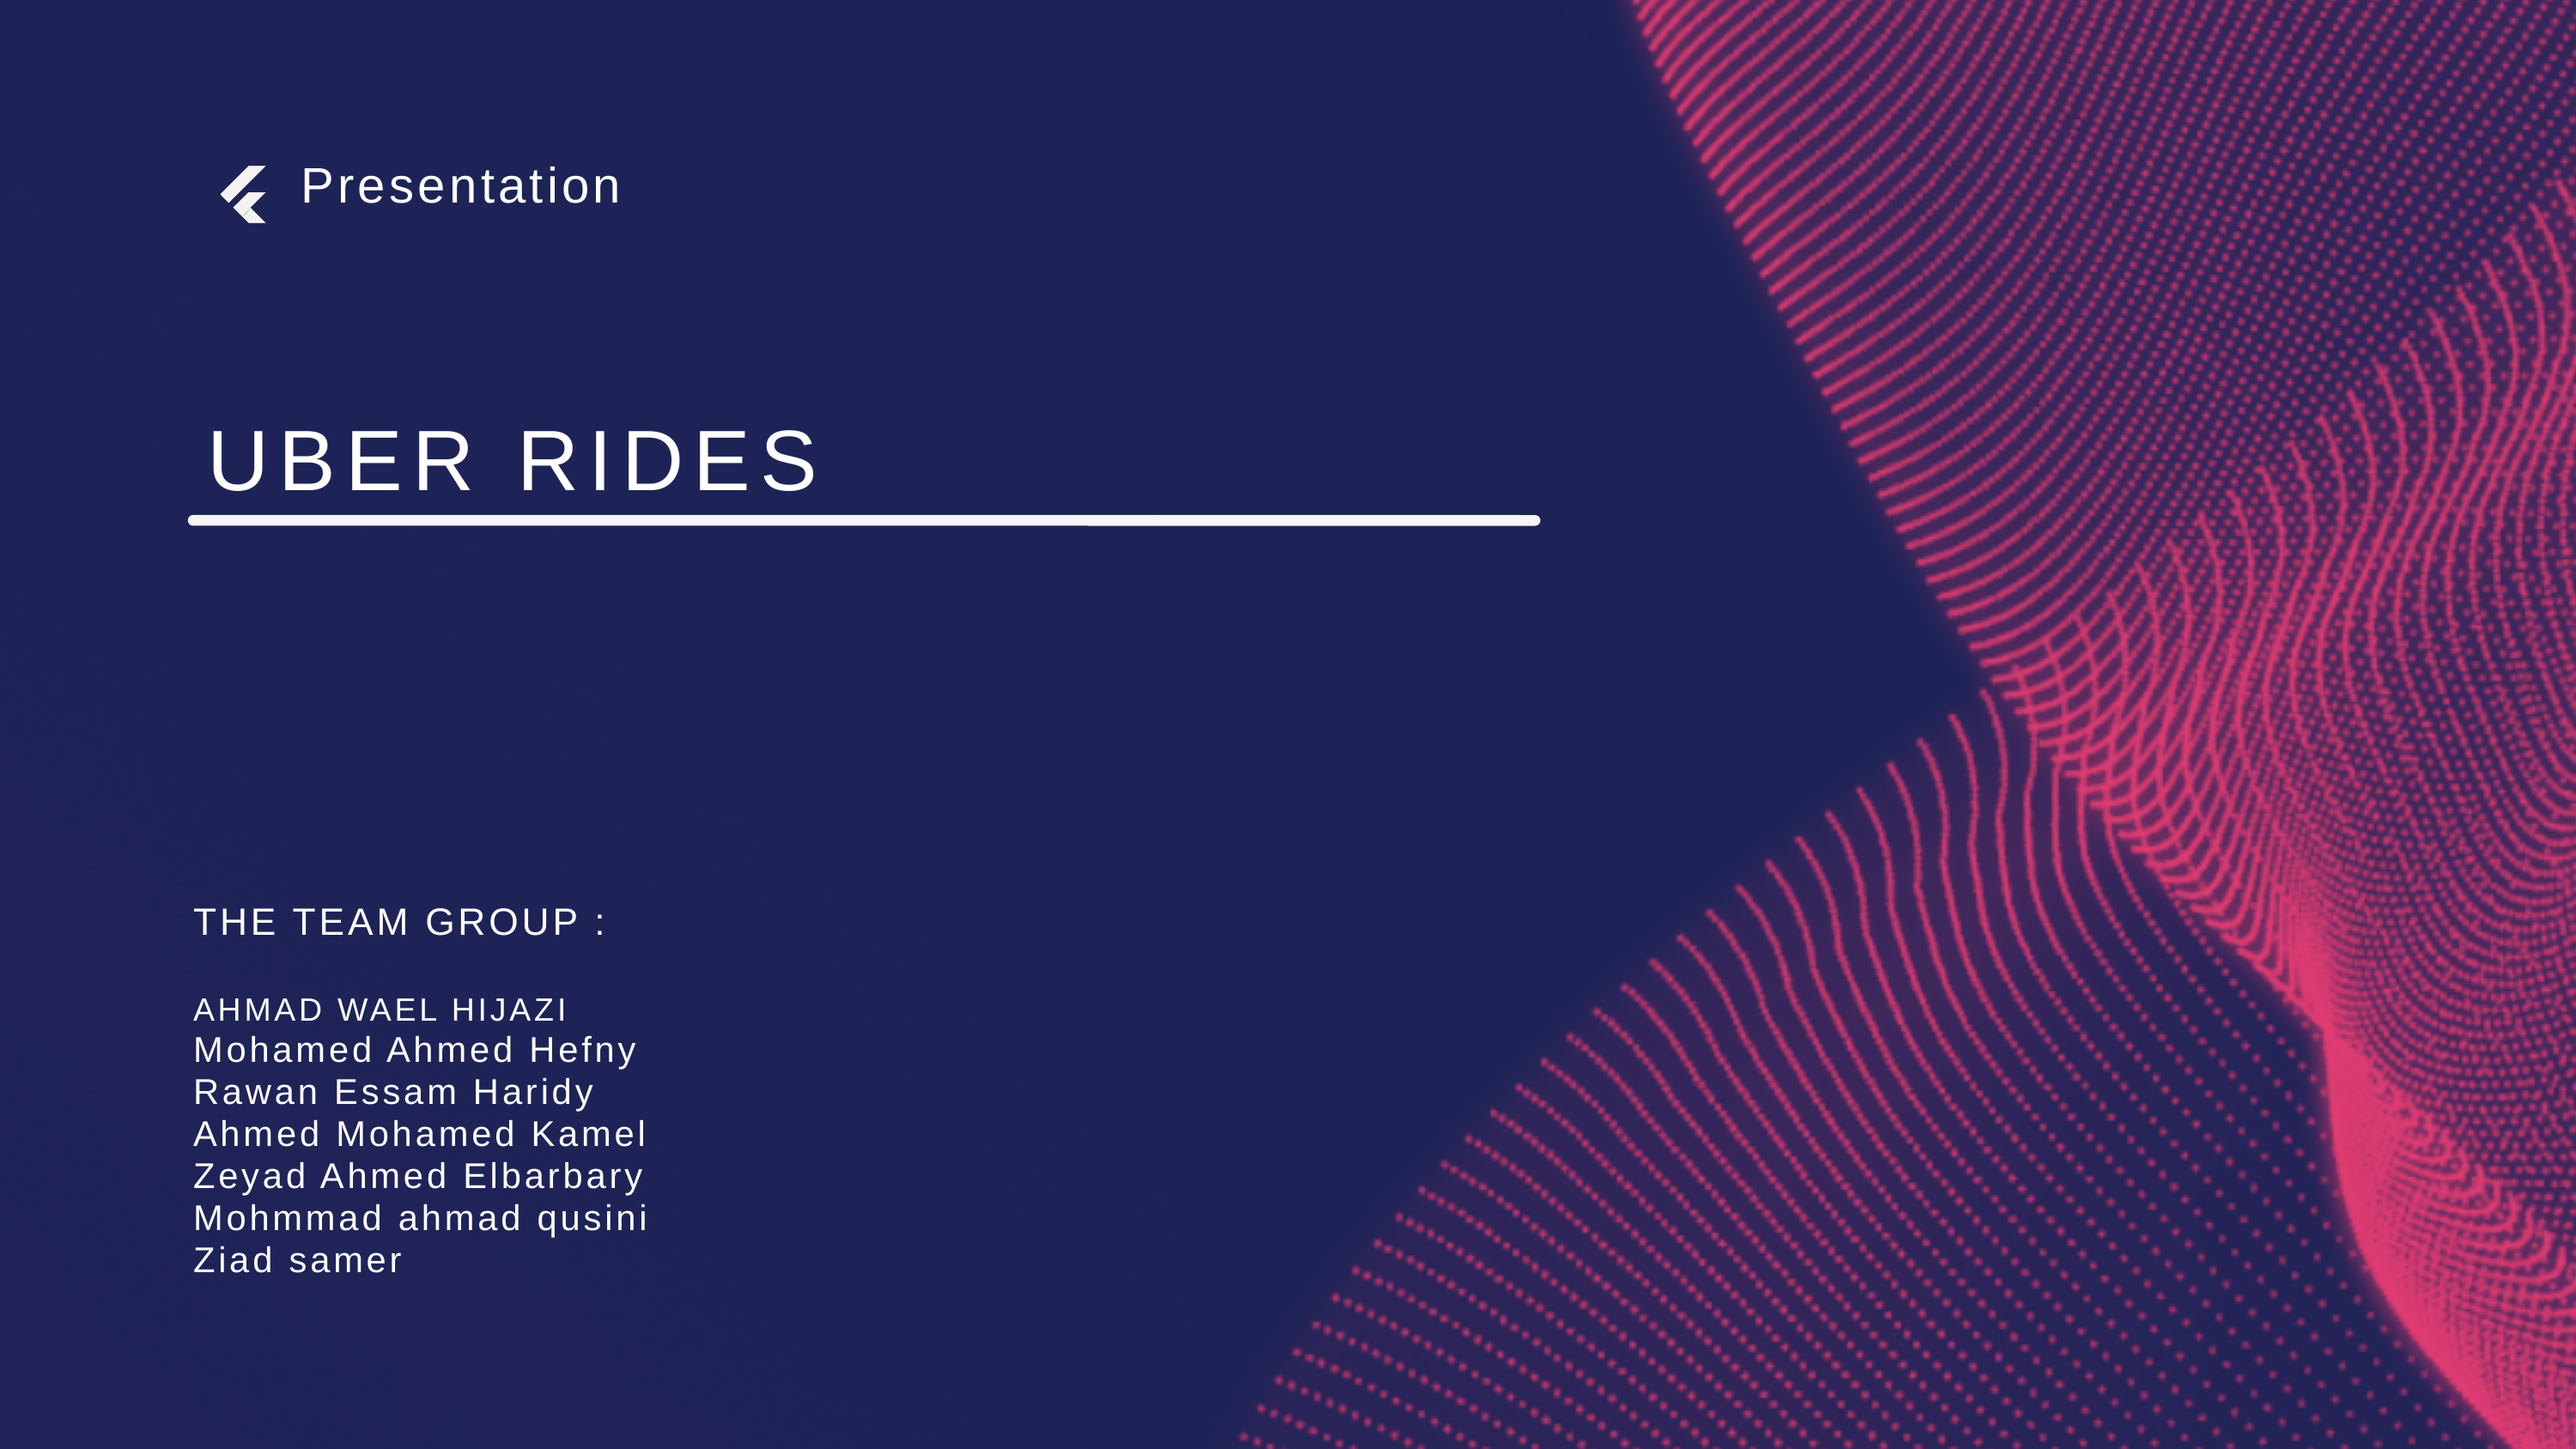

Presentation

UBER RIDES

THE TEAM GROUP :

AHMAD WAEL HIJAZI
Mohamed Ahmed Hefny
Rawan Essam Haridy
Ahmed Mohamed Kamel
Zeyad Ahmed Elbarbary
Mohmmad ahmad qusini
Ziad samer